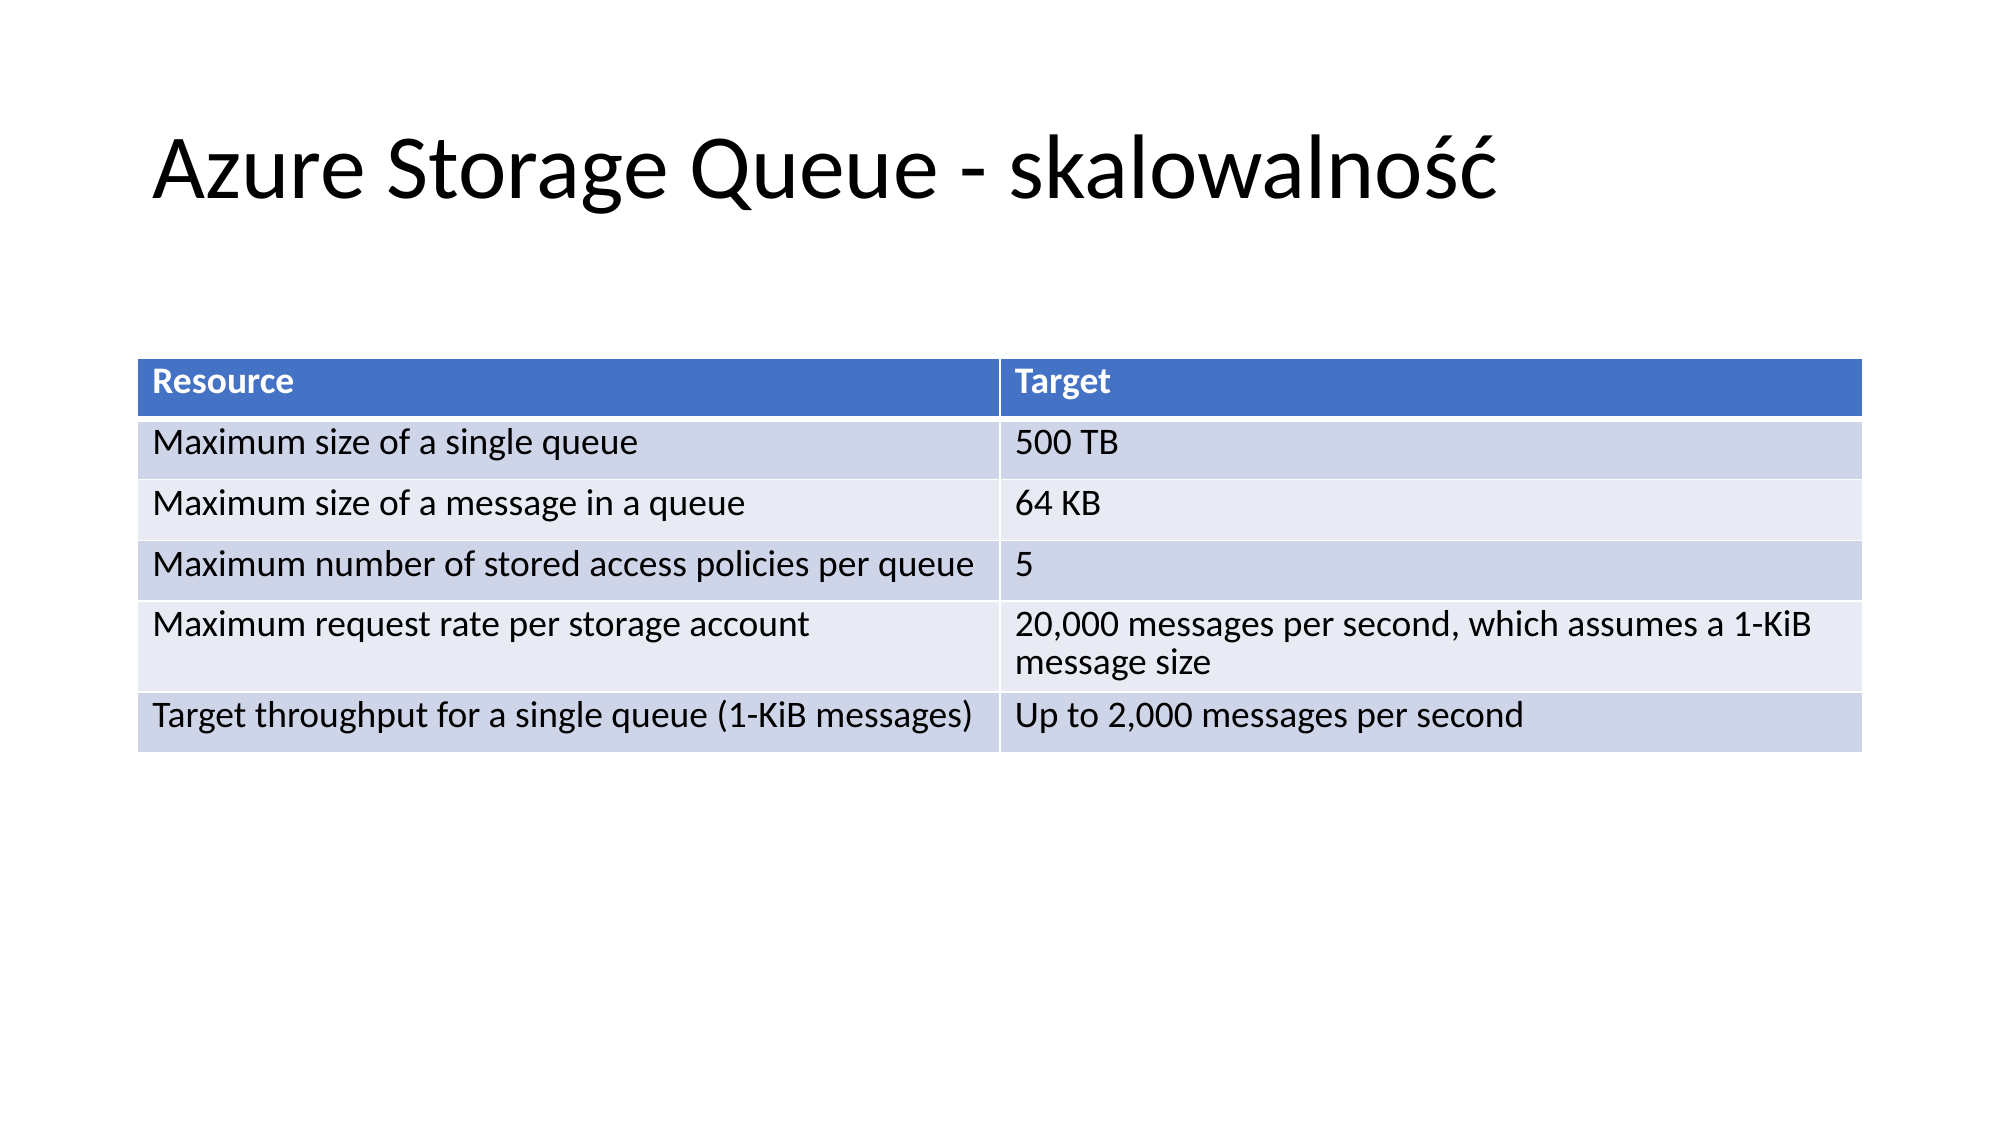

# Azure Storage Queue - skalowalność
| Resource | Target |
| --- | --- |
| Maximum size of a single queue | 500 TB |
| Maximum size of a message in a queue | 64 KB |
| Maximum number of stored access policies per queue | 5 |
| Maximum request rate per storage account | 20,000 messages per second, which assumes a 1-KiB message size |
| Target throughput for a single queue (1-KiB messages) | Up to 2,000 messages per second |